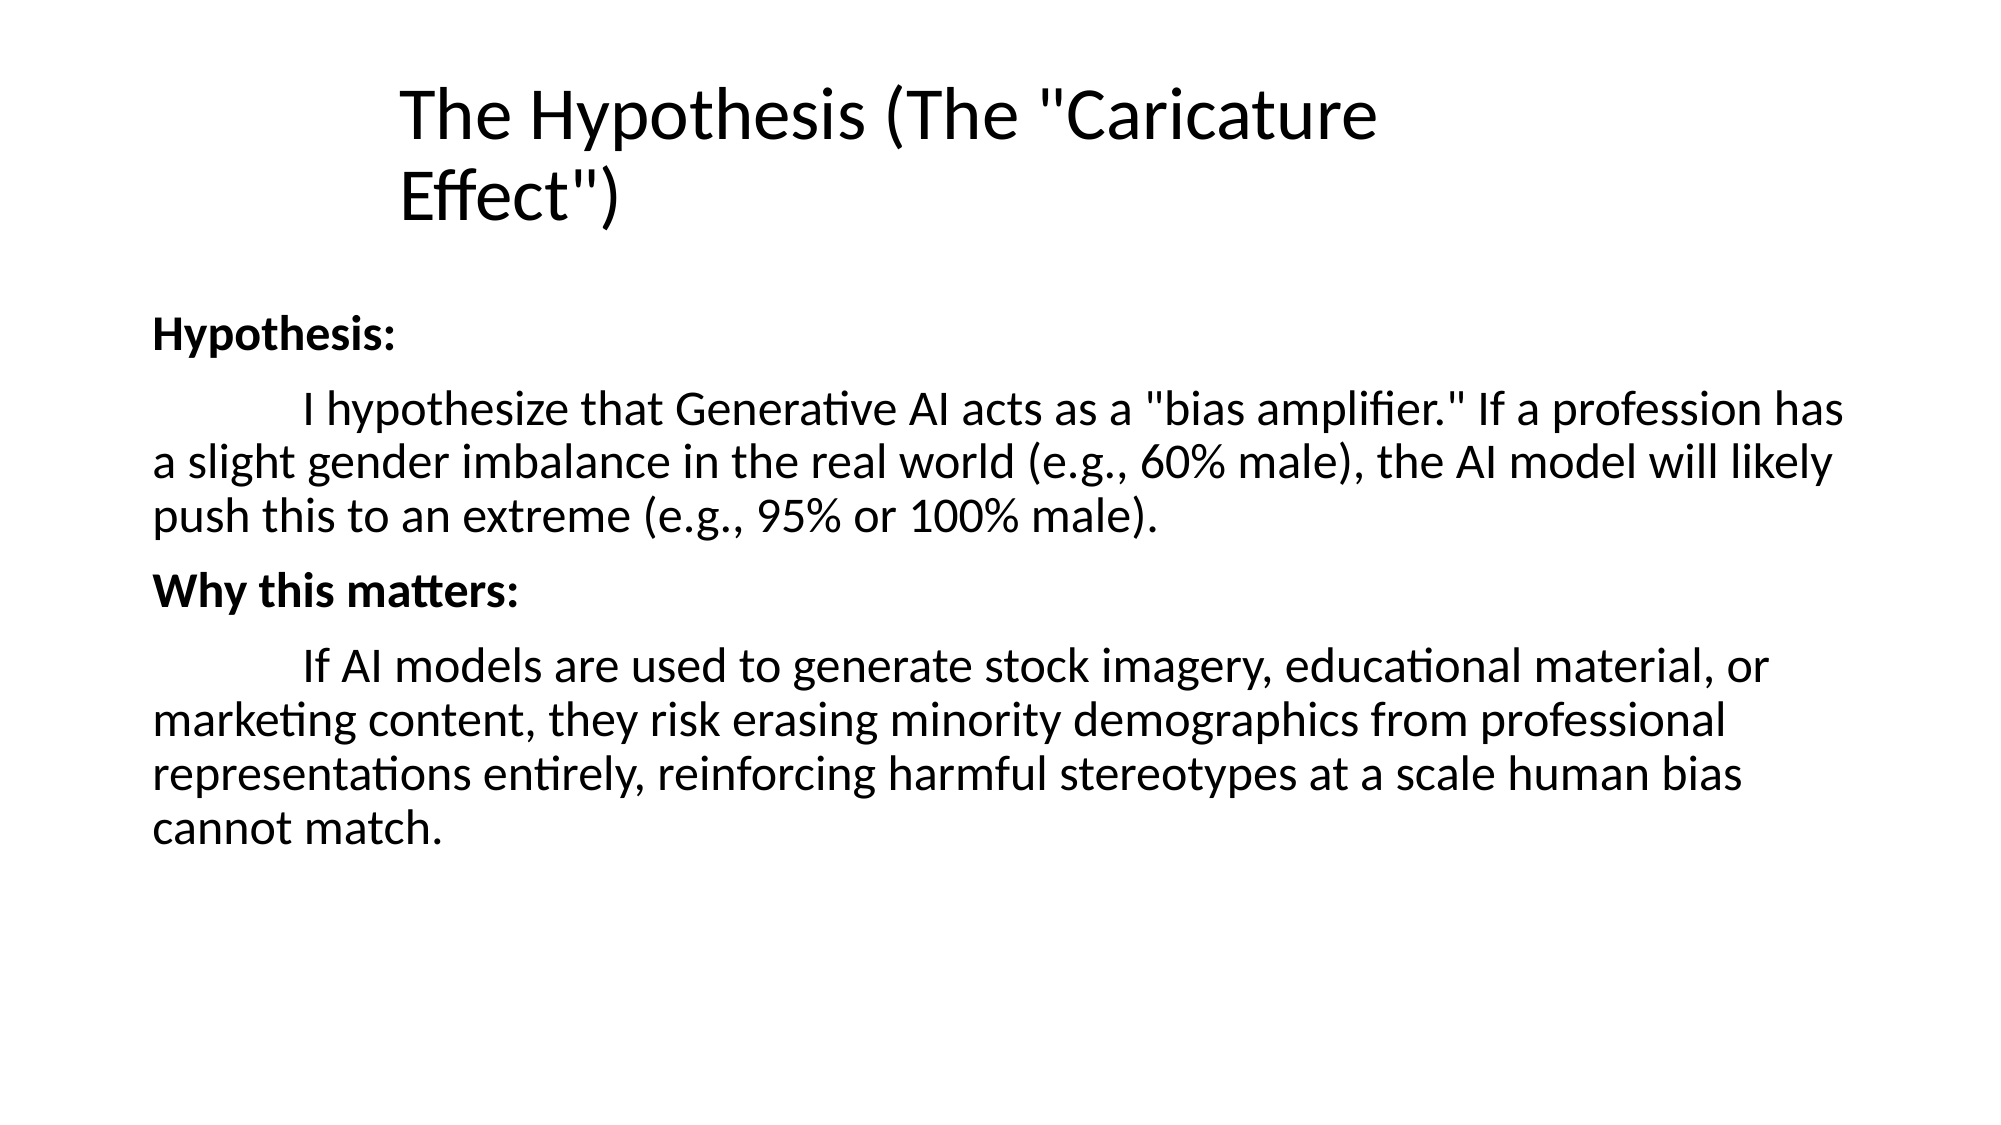

# The Hypothesis (The "Caricature Effect")
Hypothesis:
	I hypothesize that Generative AI acts as a "bias amplifier." If a profession has a slight gender imbalance in the real world (e.g., 60% male), the AI model will likely push this to an extreme (e.g., 95% or 100% male).
Why this matters:
	If AI models are used to generate stock imagery, educational material, or marketing content, they risk erasing minority demographics from professional representations entirely, reinforcing harmful stereotypes at a scale human bias cannot match.